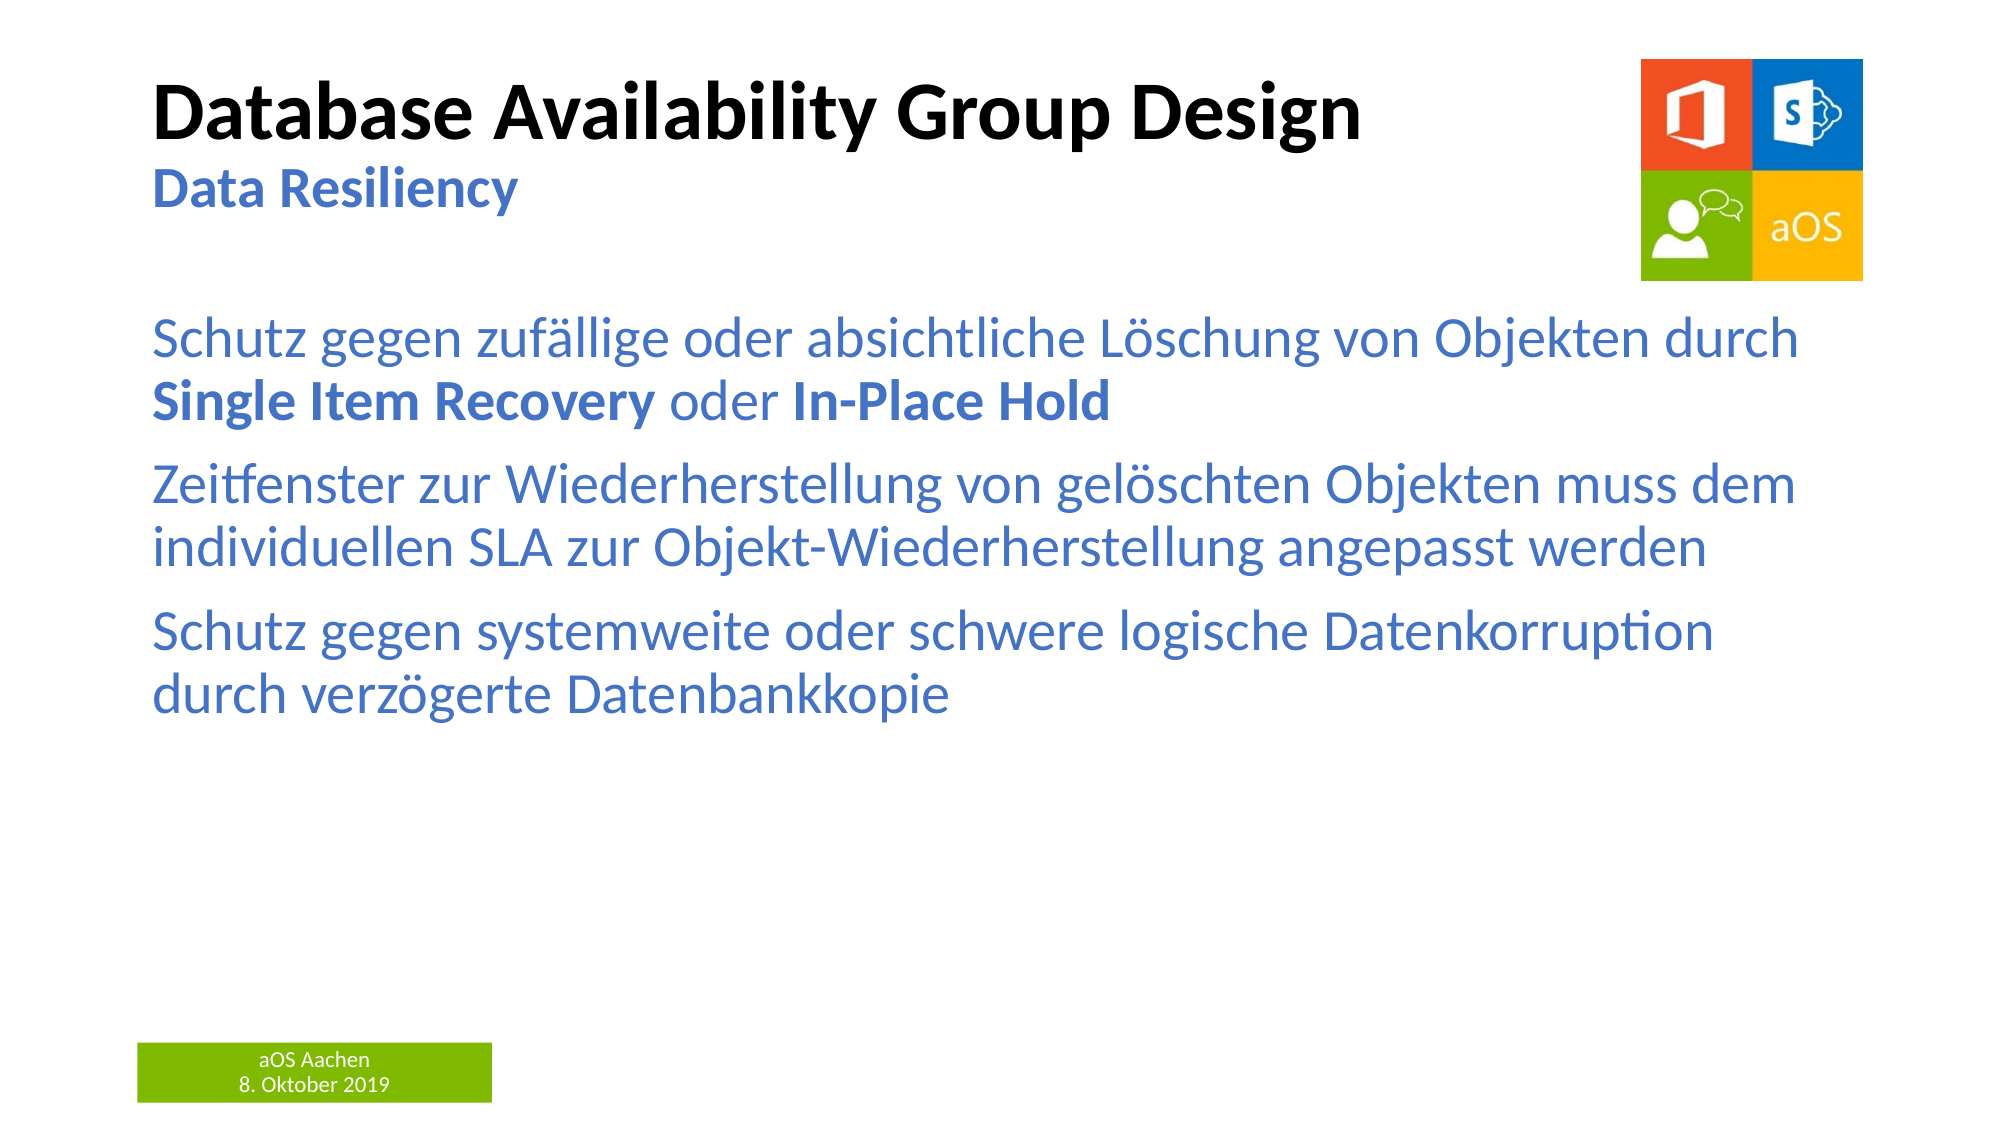

# Database Availability Group Design Data Resiliency
Schutz gegen zufällige oder absichtliche Löschung von Objekten durch Single Item Recovery oder In-Place Hold
Zeitfenster zur Wiederherstellung von gelöschten Objekten muss dem individuellen SLA zur Objekt-Wiederherstellung angepasst werden
Schutz gegen systemweite oder schwere logische Datenkorruption durch verzögerte Datenbankkopie